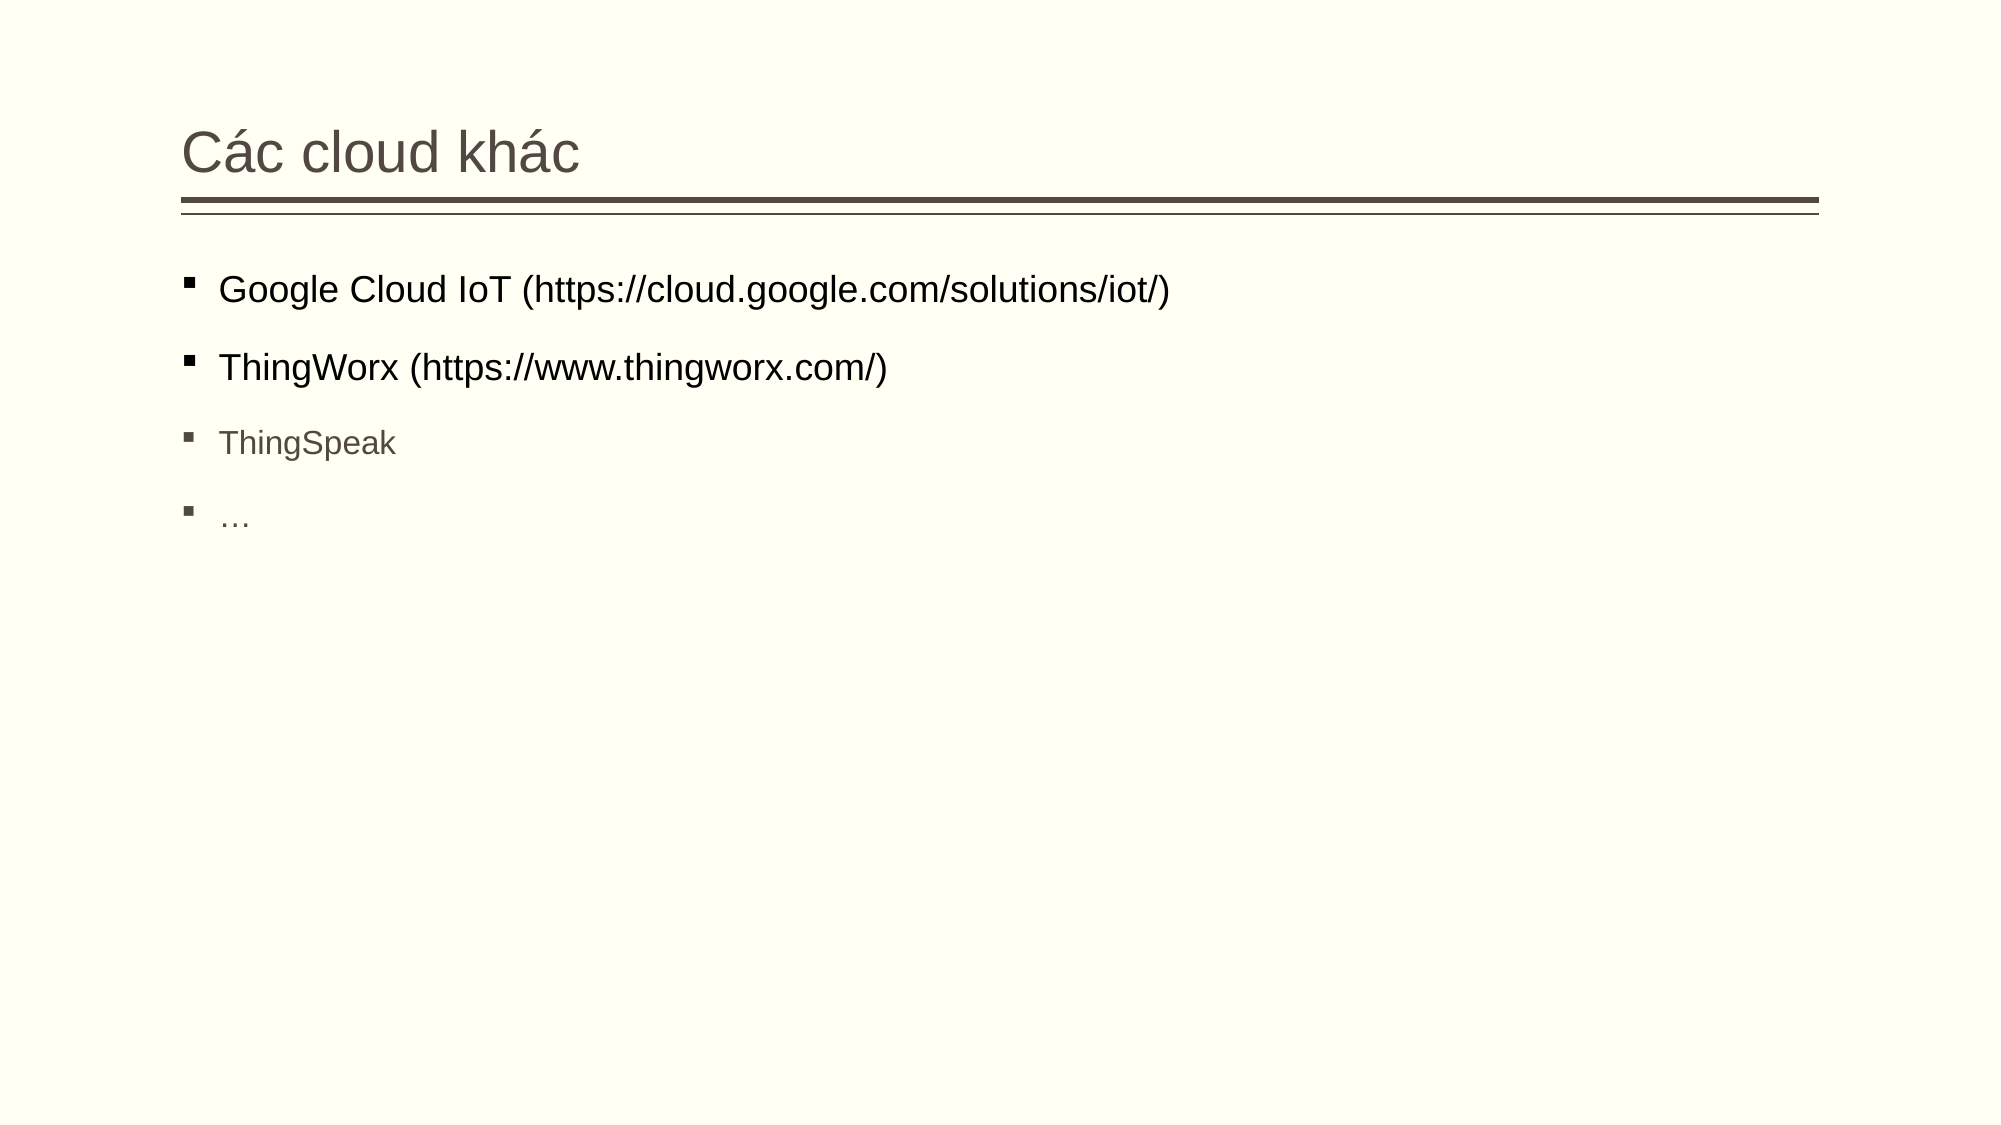

# Các cloud khác
Google Cloud IoT (https://cloud.google.com/solutions/iot/)
ThingWorx (https://www.thingworx.com/)
ThingSpeak
…